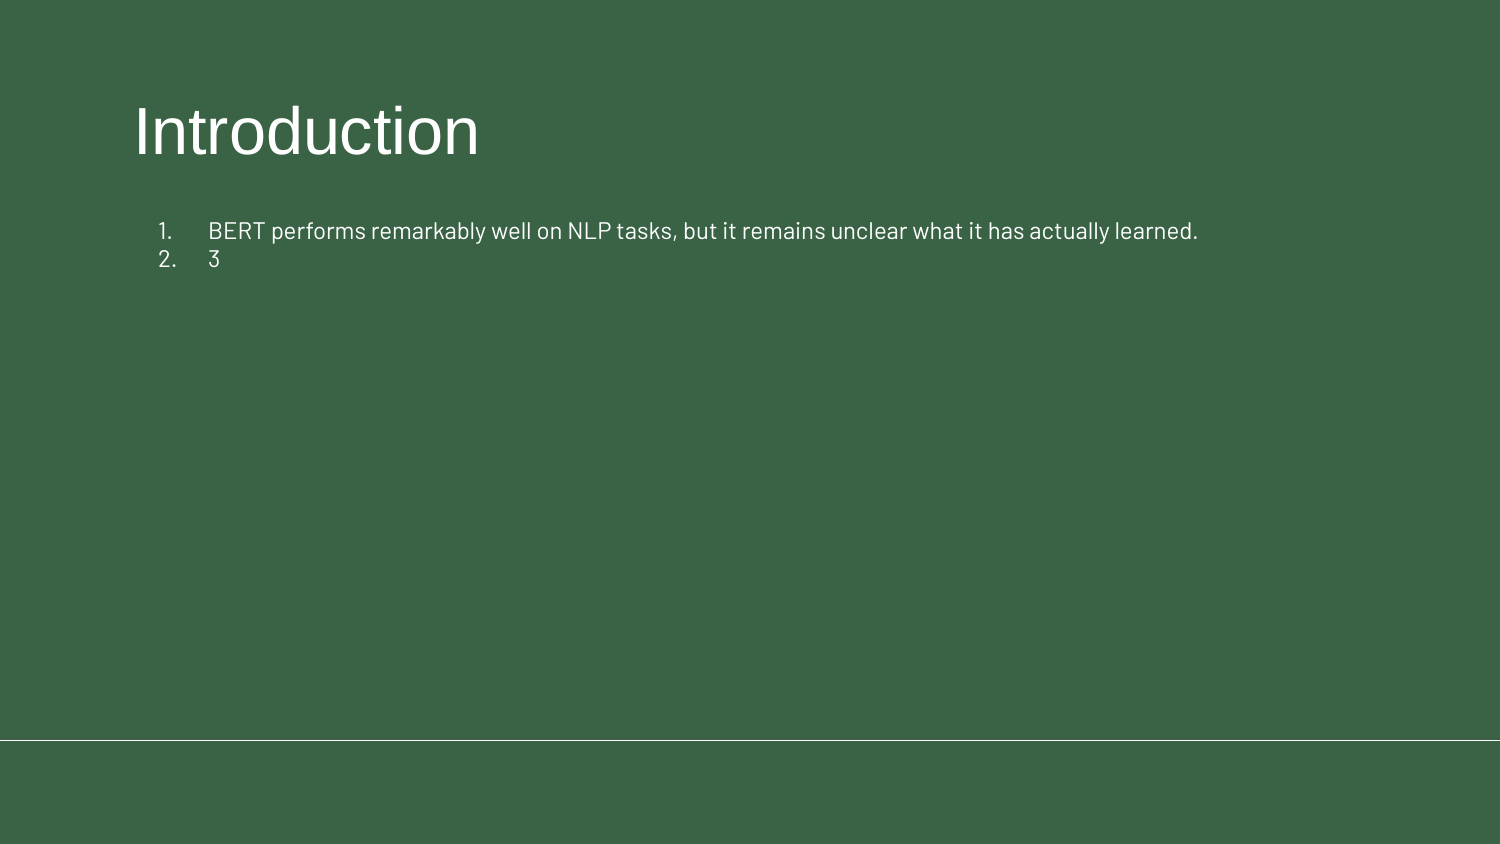

# Introduction

BERT performs remarkably well on NLP tasks, but it remains unclear what it has actually learned.
3